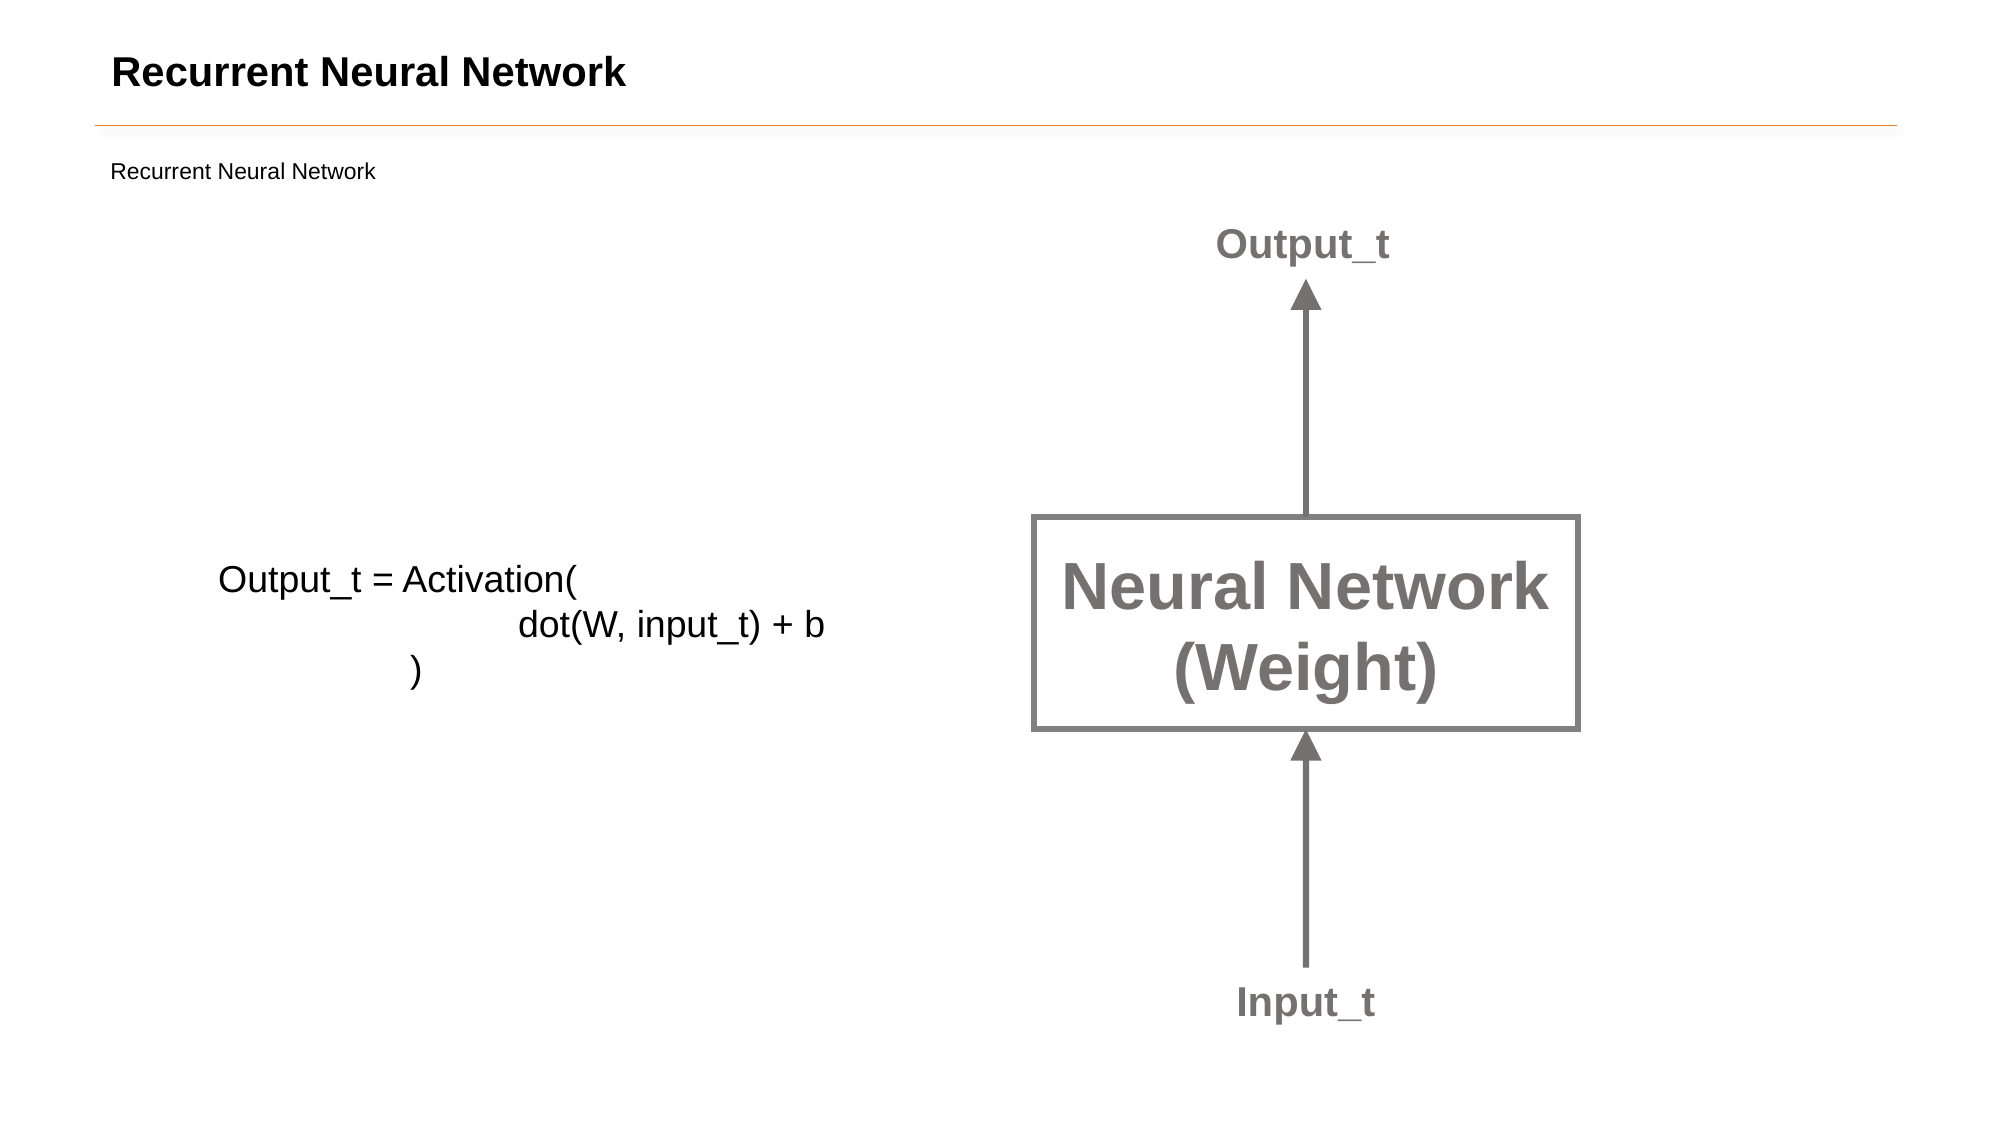

Recurrent Neural Network
Recurrent Neural Network
Output_t
Neural Network
(Weight)
Output_t = Activation(
		dot(W, input_t) + b
	    )
Input_t